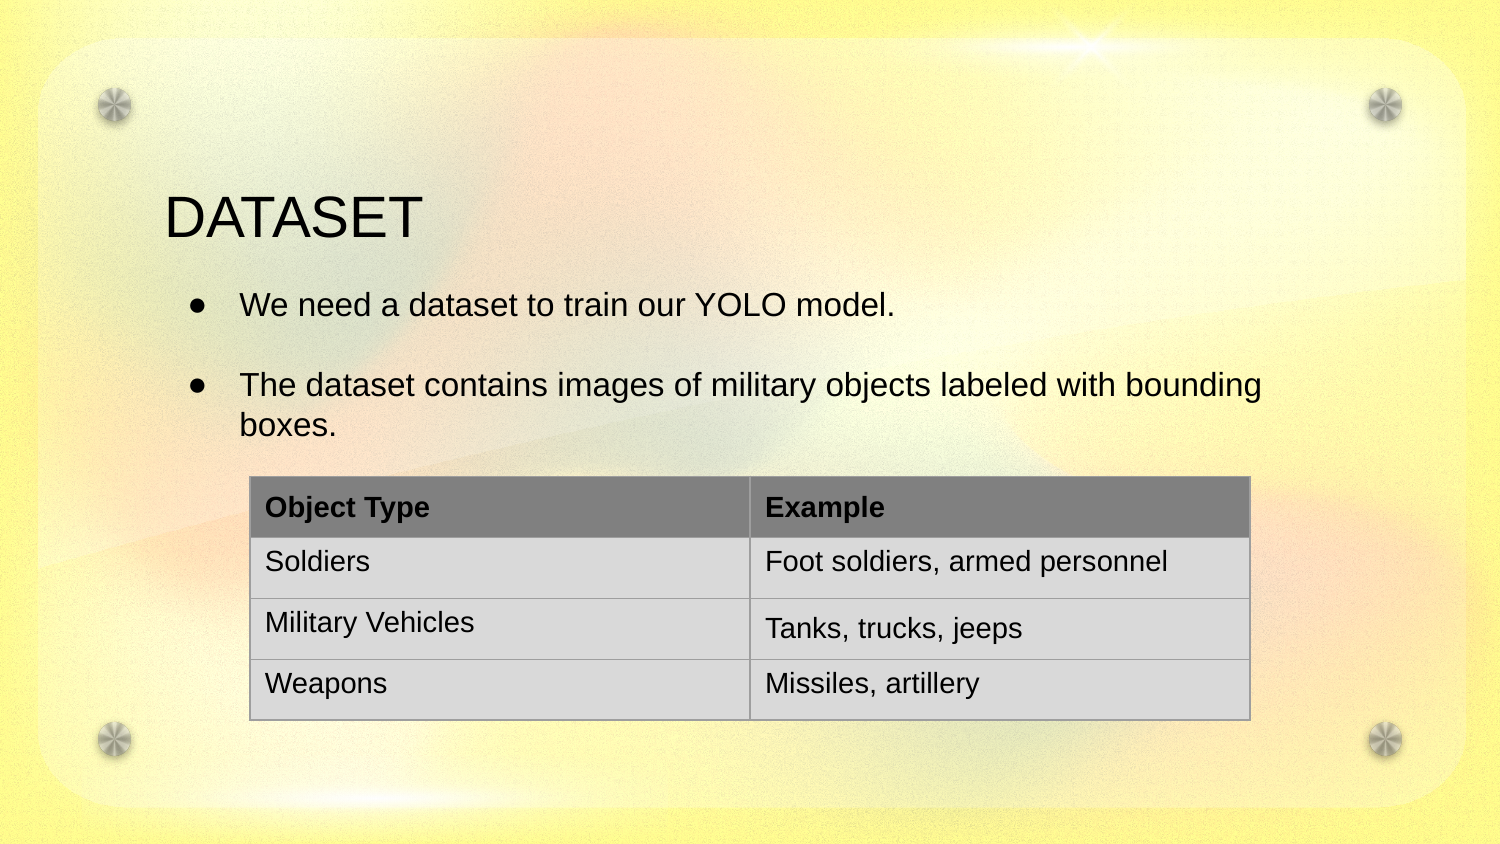

# DATASET
We need a dataset to train our YOLO model.

The dataset contains images of military objects labeled with bounding boxes.
| Object Type | Example |
| --- | --- |
| Soldiers | Foot soldiers, armed personnel |
| Military Vehicles | Tanks, trucks, jeeps |
| Weapons | Missiles, artillery |